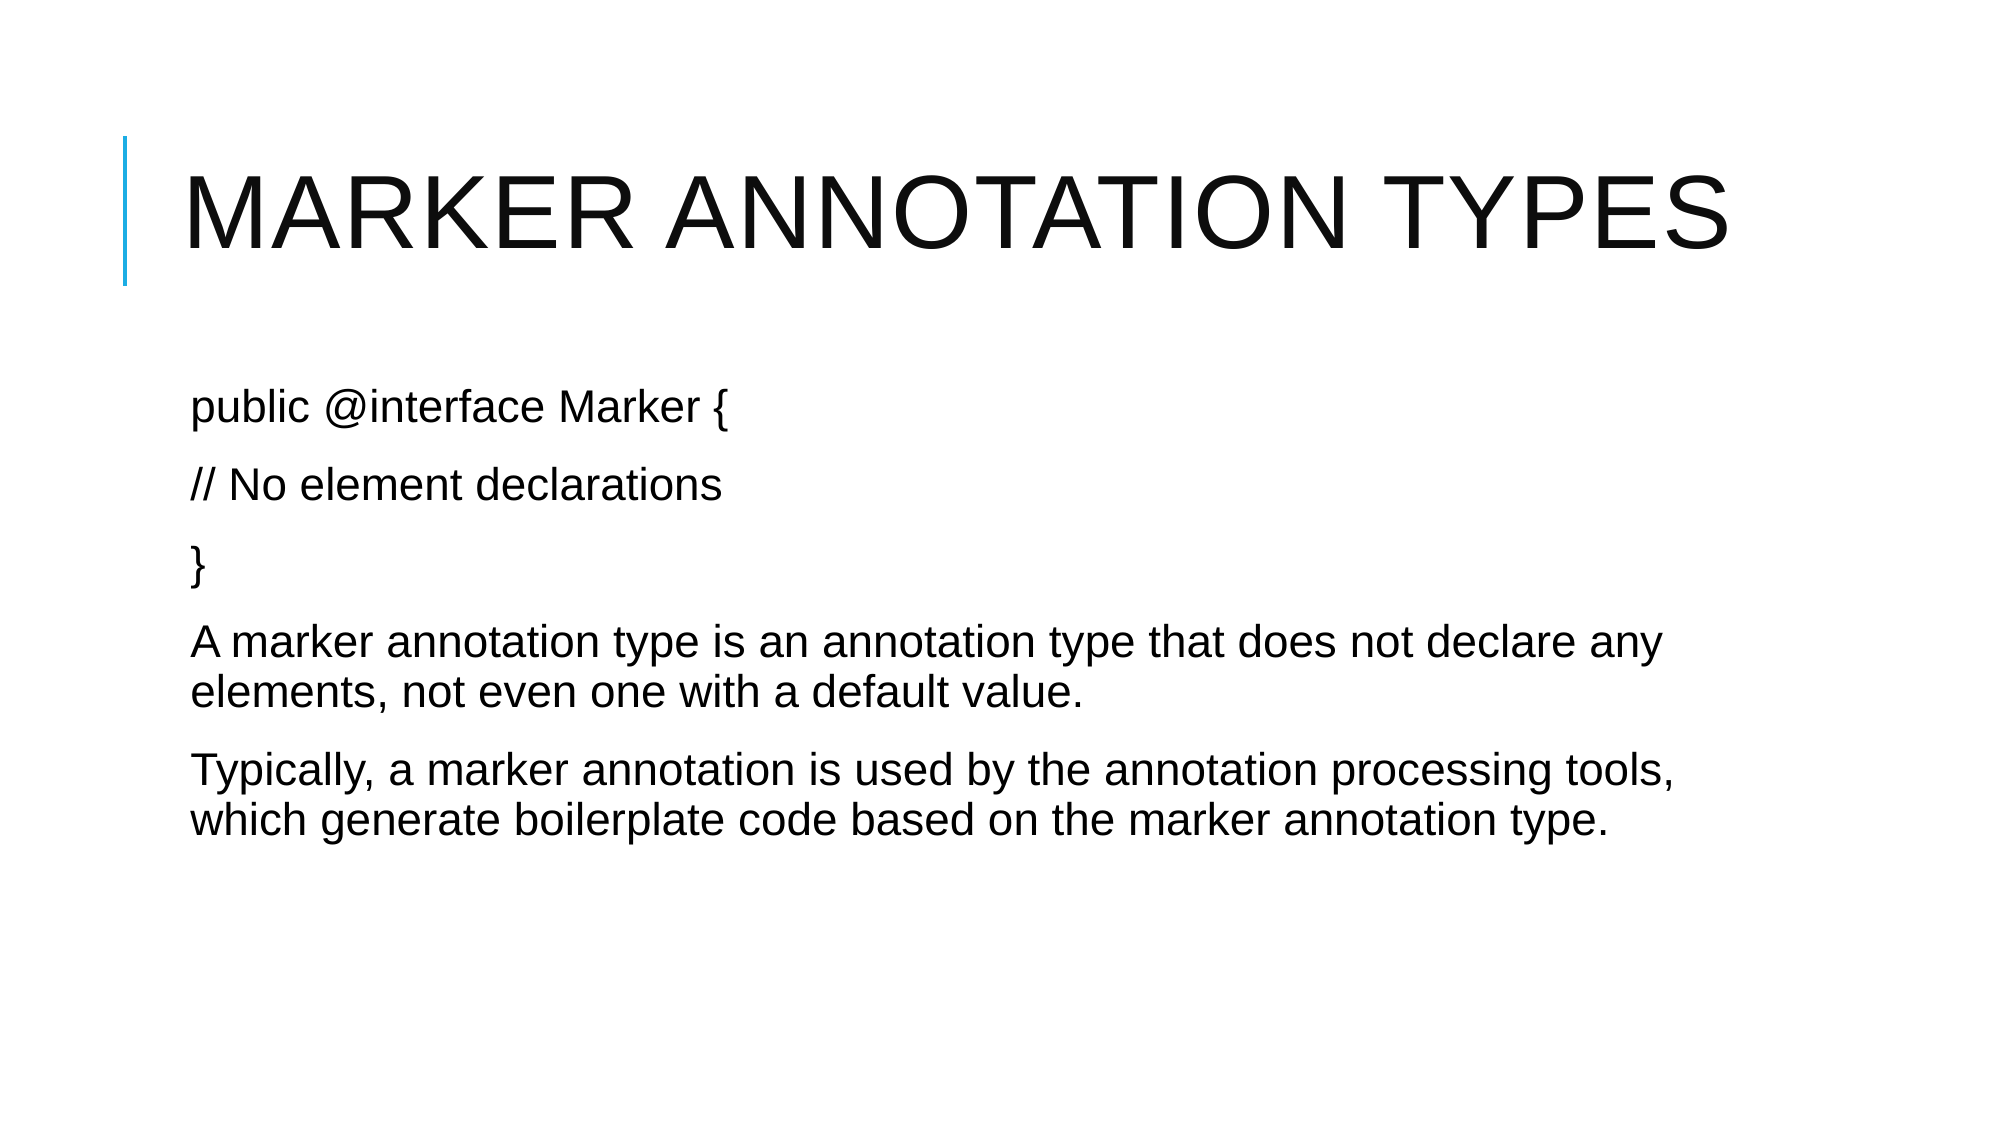

# Marker Annotation Types
public @interface Marker {
// No element declarations
}
A marker annotation type is an annotation type that does not declare any elements, not even one with a default value.
Typically, a marker annotation is used by the annotation processing tools, which generate boilerplate code based on the marker annotation type.